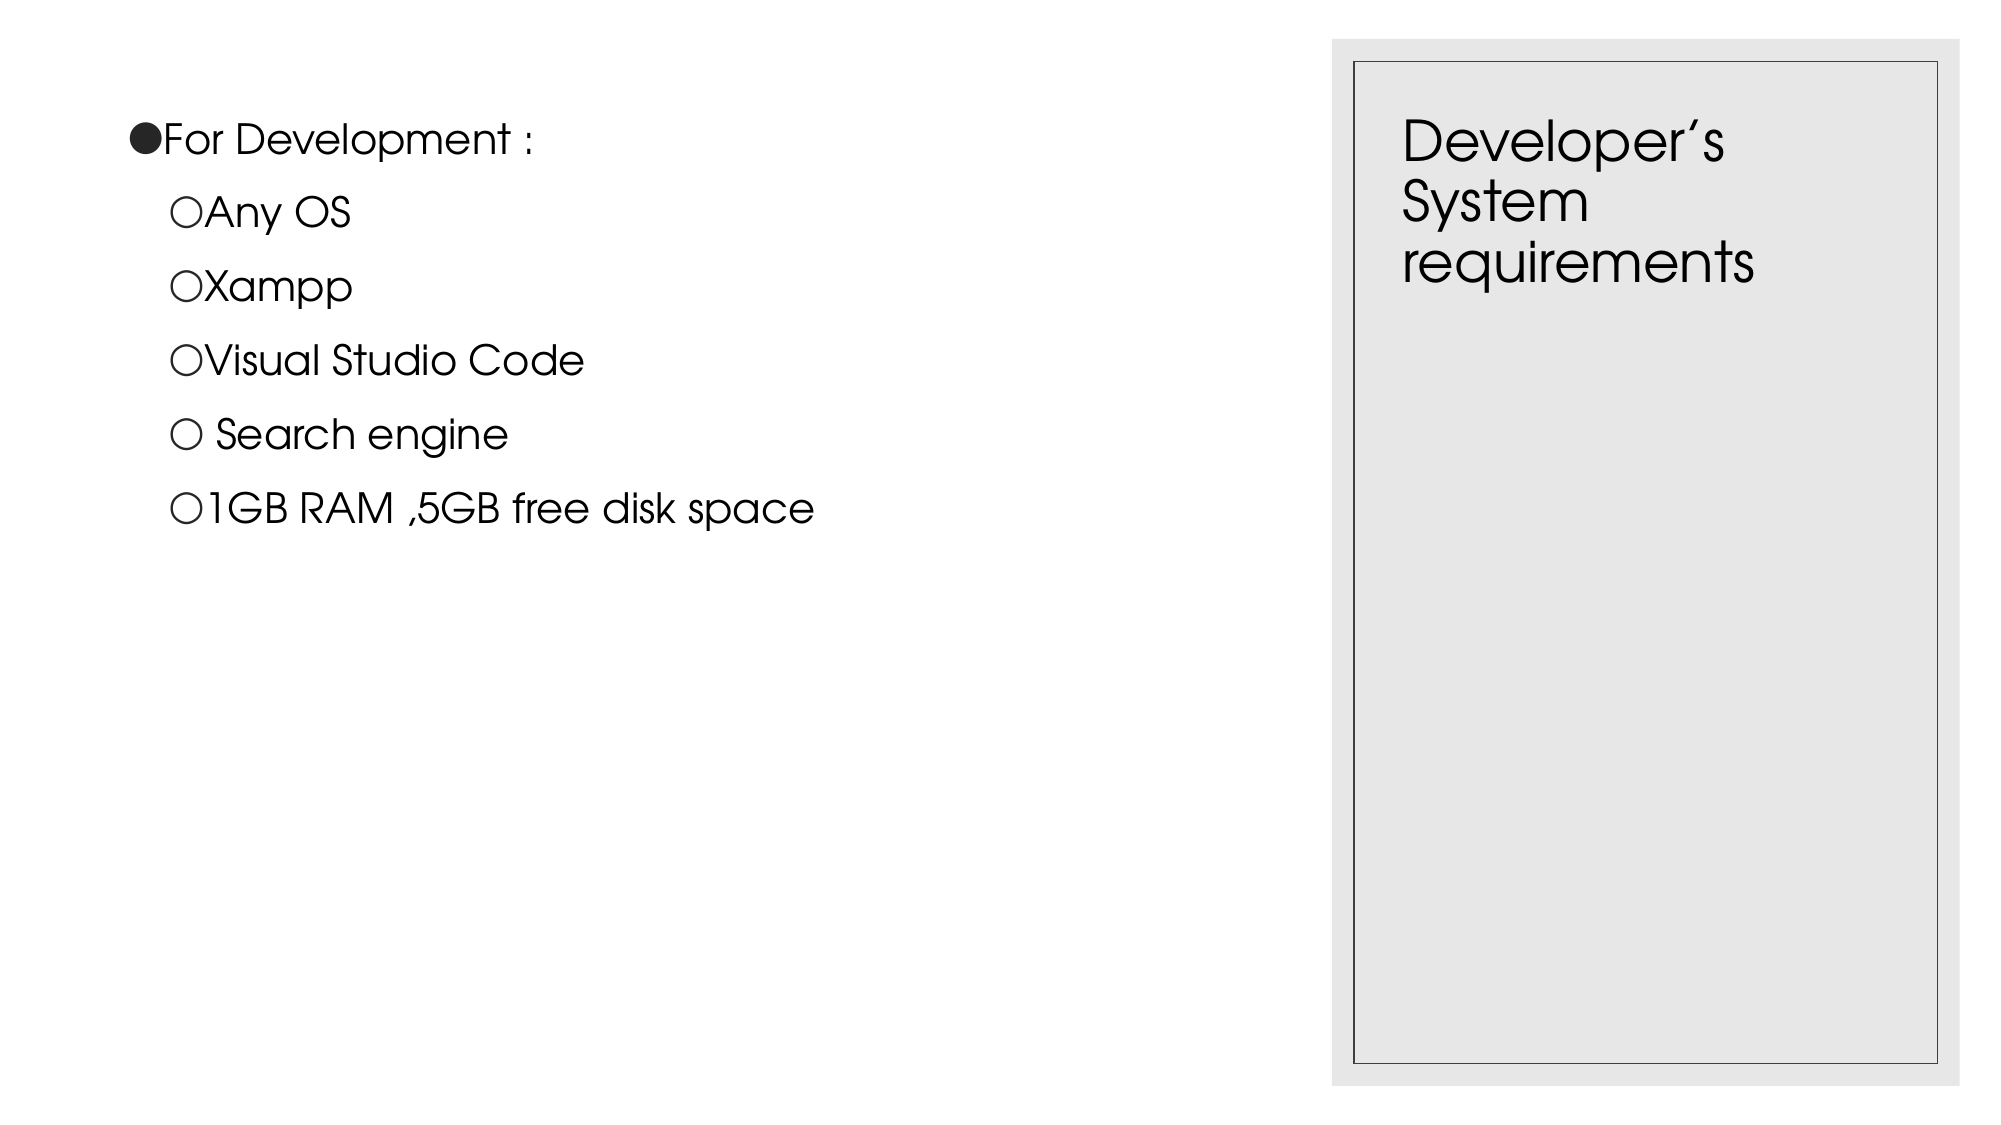

# Developer’s System requirements
For Development :
Any OS
Xampp
Visual Studio Code
 Search engine
1GB RAM ,5GB free disk space